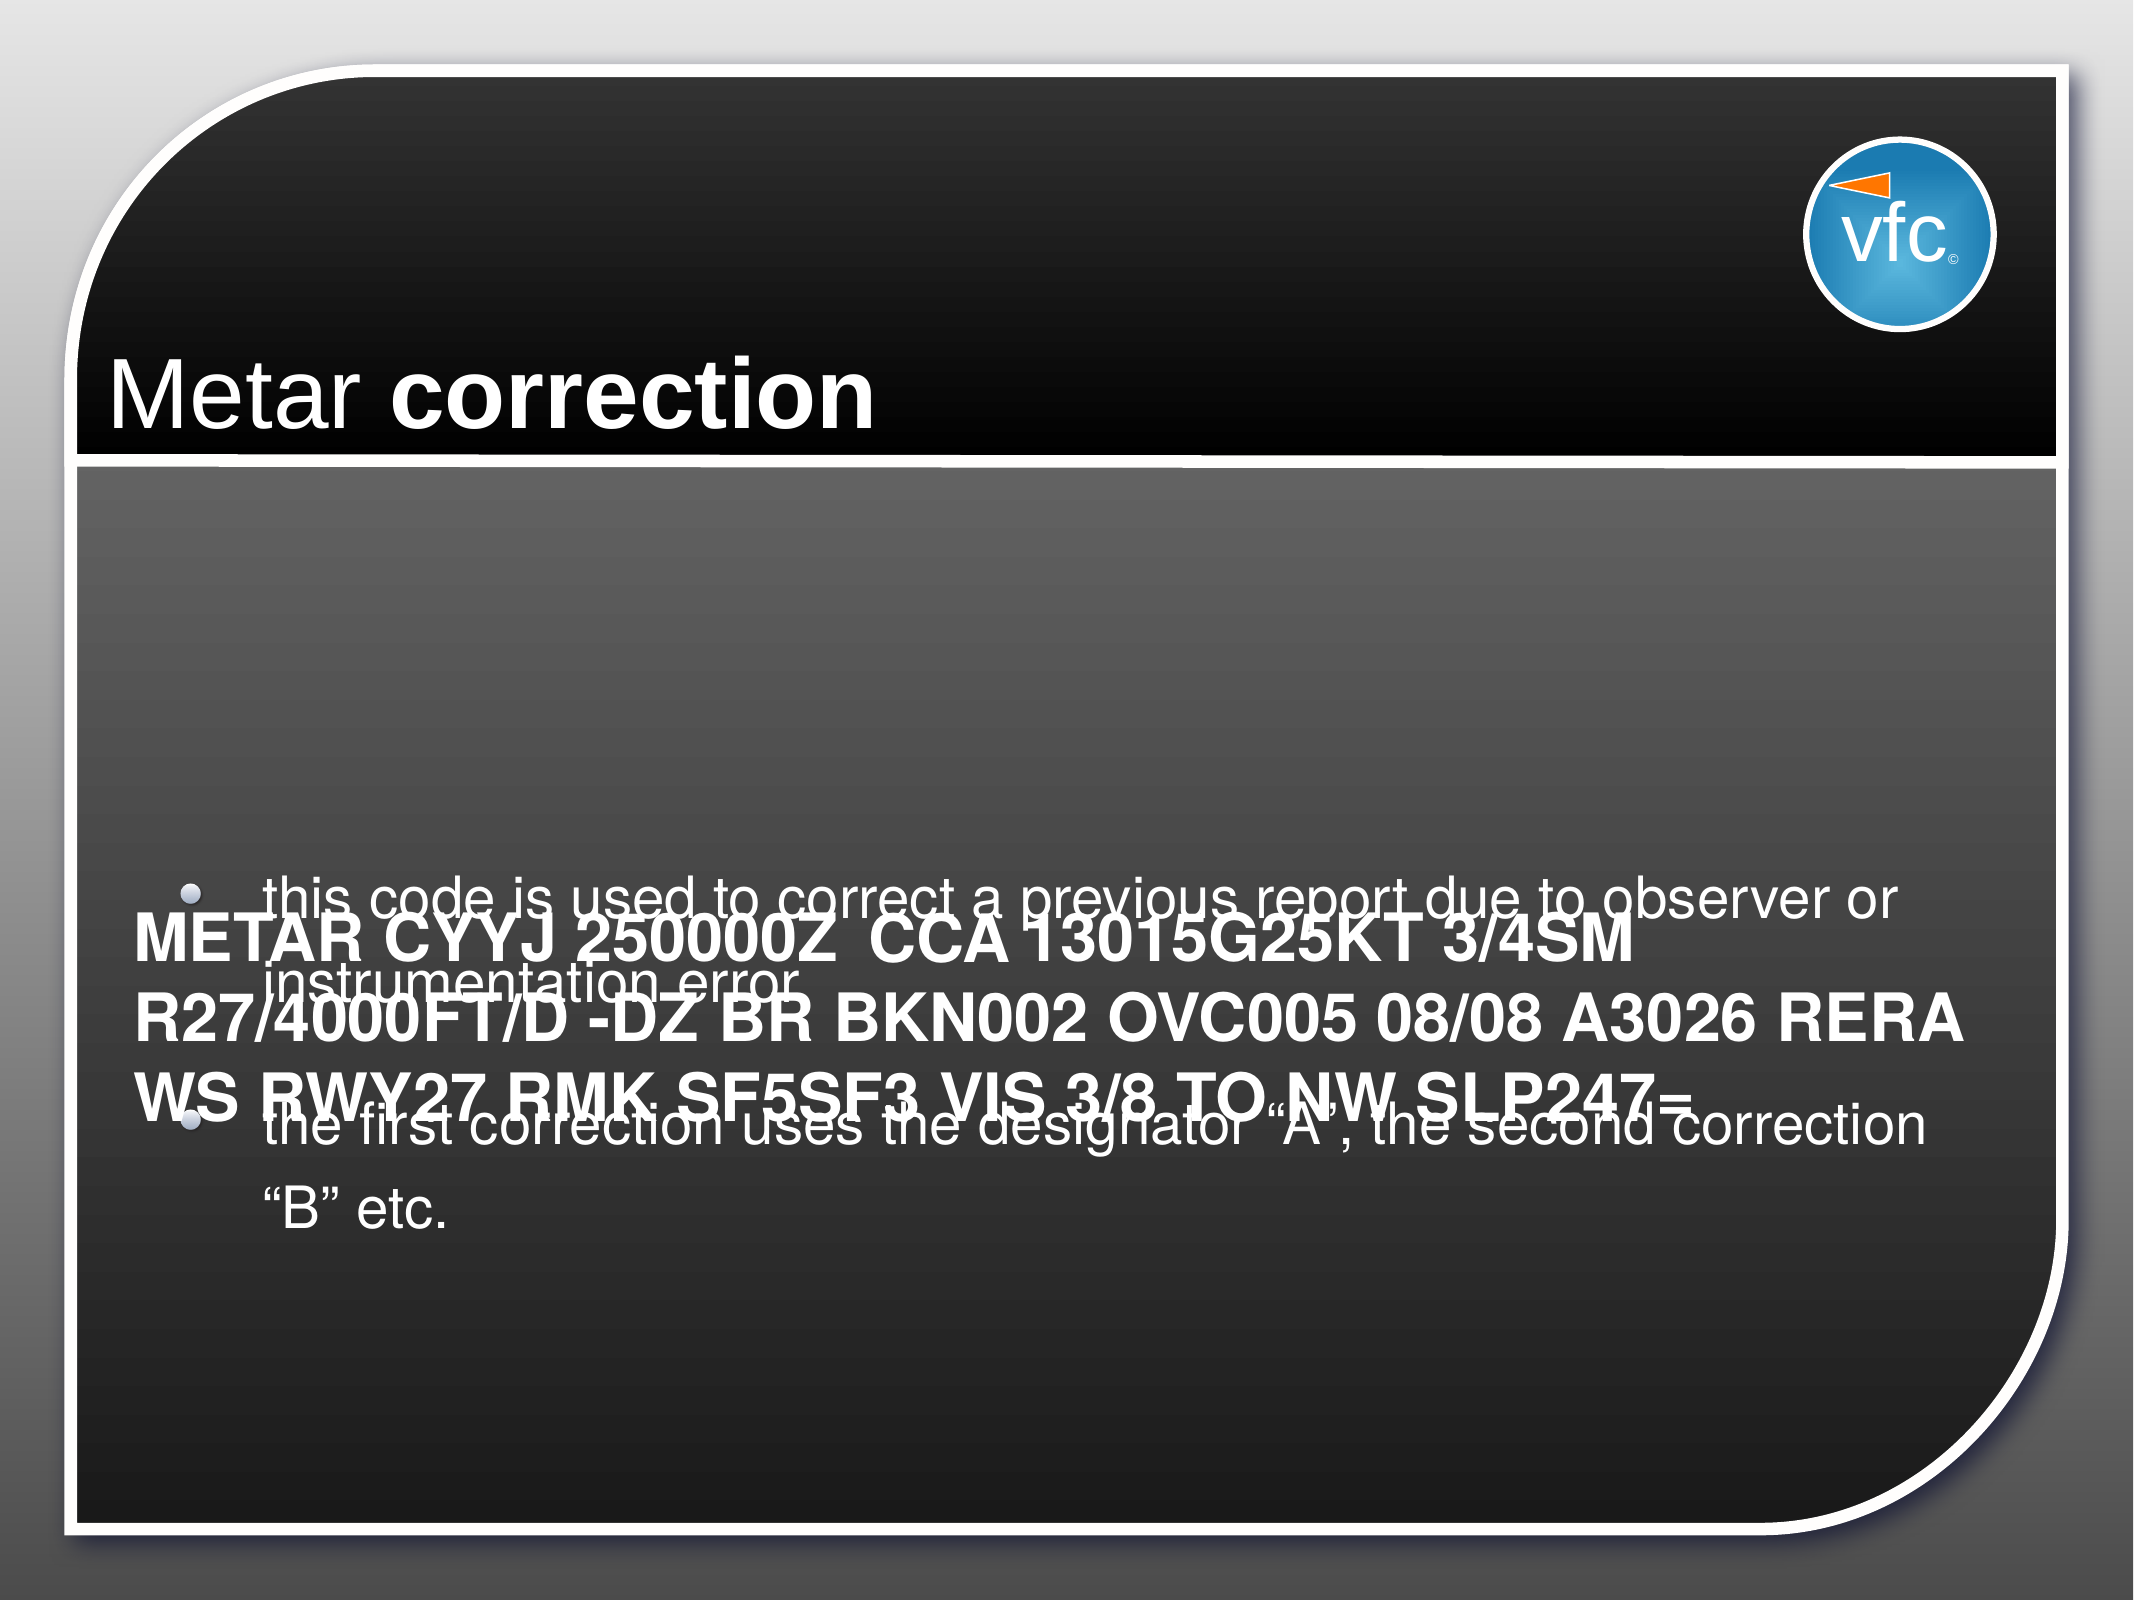

vfc©

# Metar correction
this code is used to correct a previous report due to observer or instrumentation error
the first correction uses the designator “A”, the second correction “B” etc.

METAR CYYJ 250000Z          13015G25KT 3/4SM R27/4000FT/D -DZ BR BKN002 OVC005 08/08 A3026 RERA WS RWY27 RMK SF5SF3 VIS 3/8 TO NW SLP247=
CCA